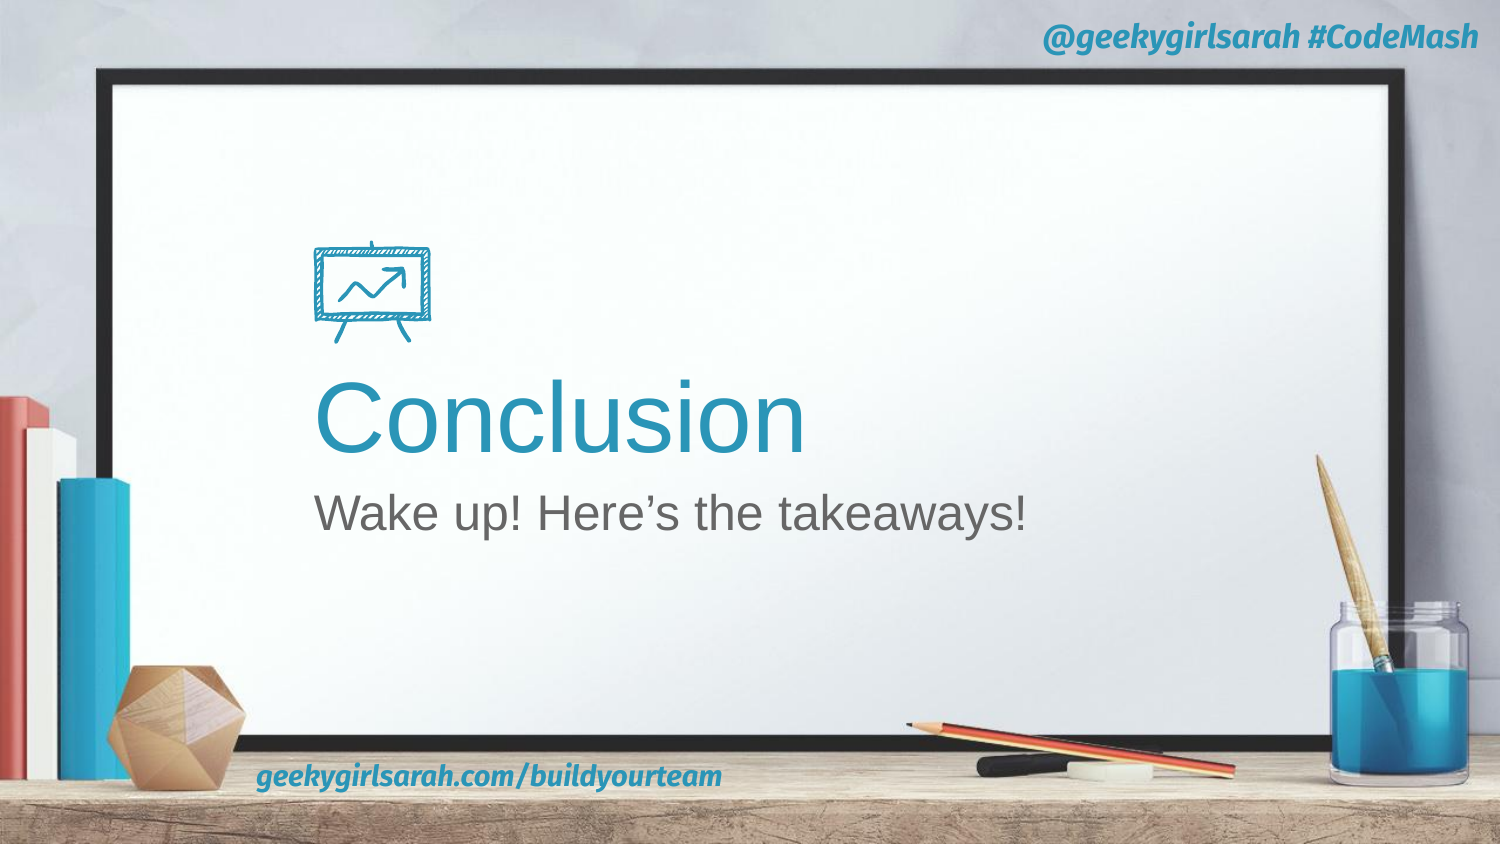

# Conclusion
Wake up! Here’s the takeaways!